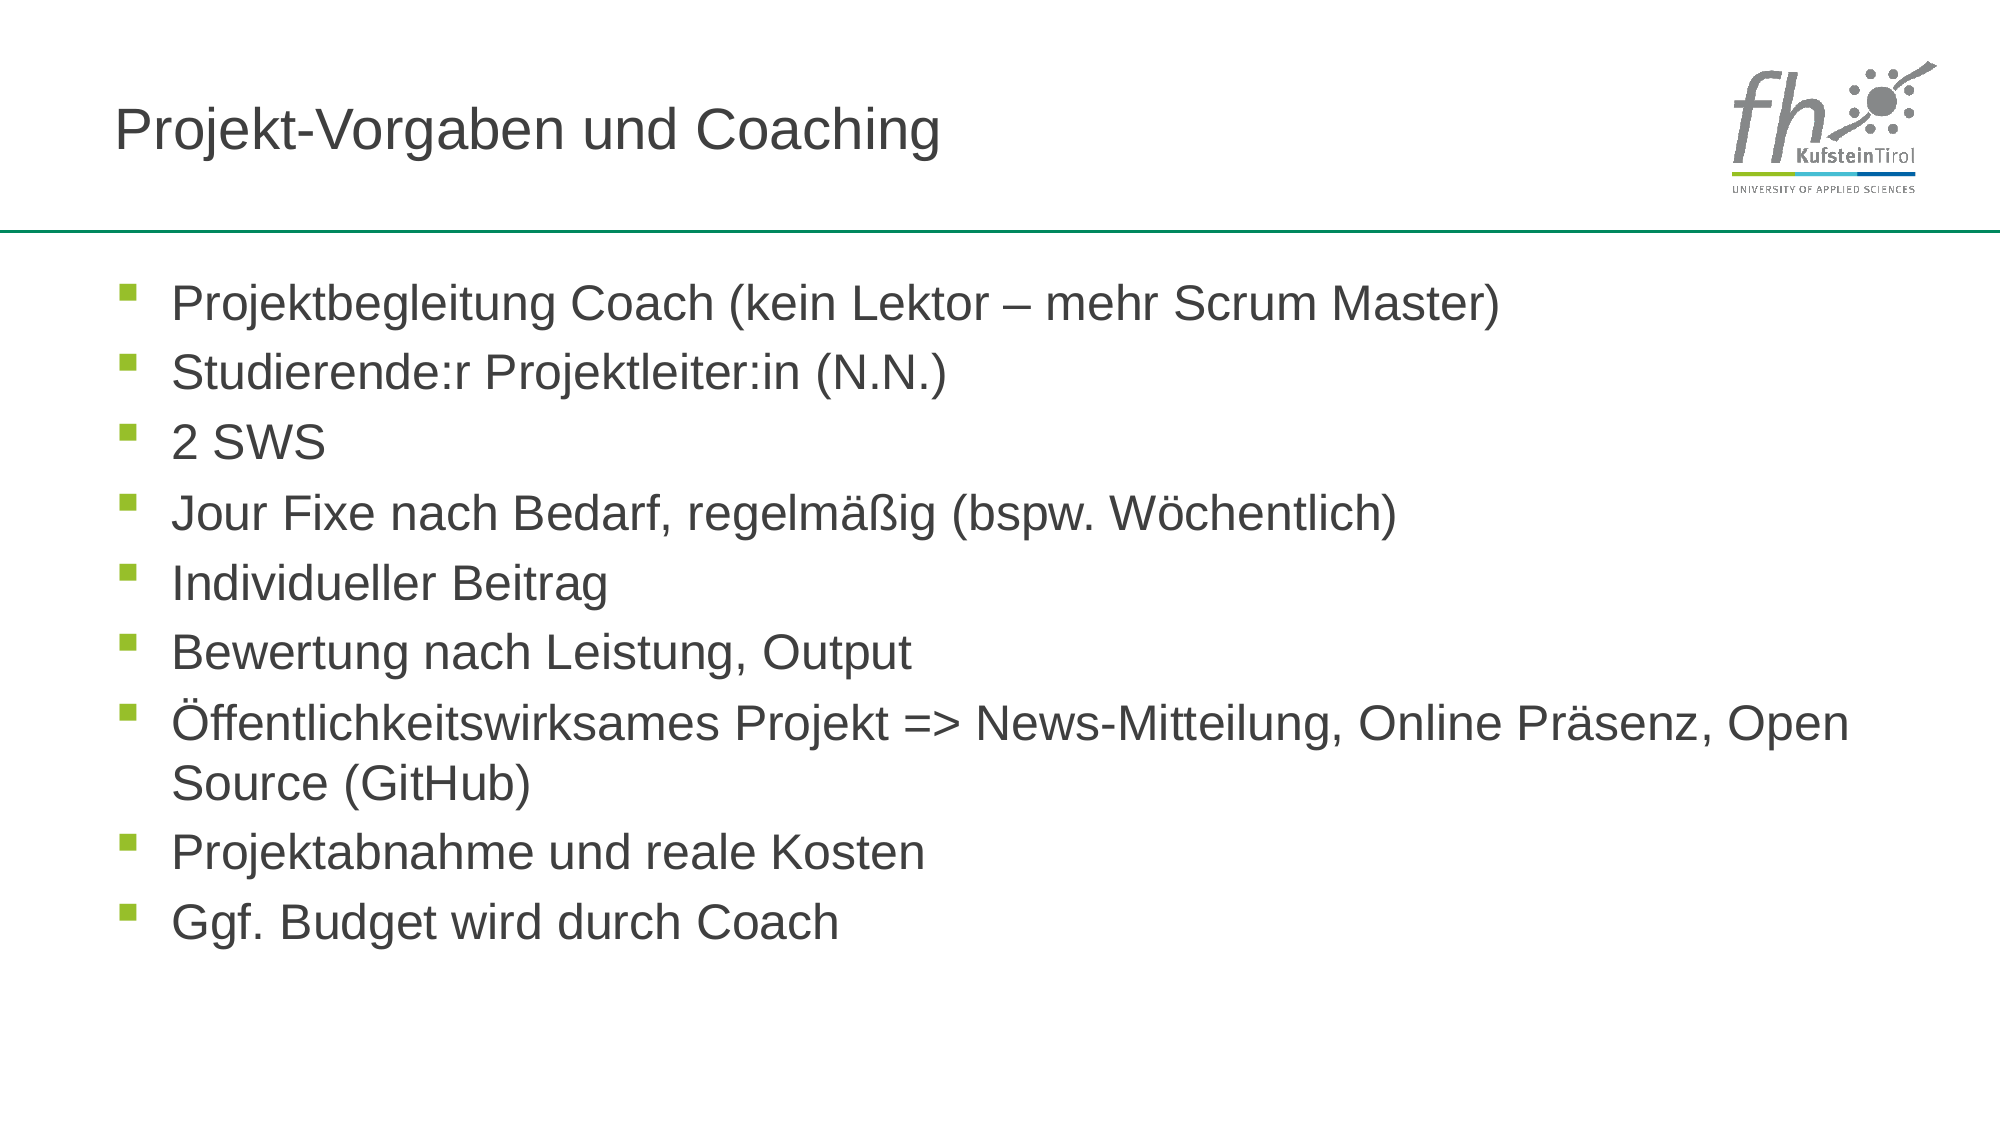

# Projekt-Vorgaben und Coaching
Projektbegleitung Coach (kein Lektor – mehr Scrum Master)
Studierende:r Projektleiter:in (N.N.)
2 SWS
Jour Fixe nach Bedarf, regelmäßig (bspw. Wöchentlich)
Individueller Beitrag
Bewertung nach Leistung, Output
Öffentlichkeitswirksames Projekt => News-Mitteilung, Online Präsenz, Open Source (GitHub)
Projektabnahme und reale Kosten
Ggf. Budget wird durch Coach